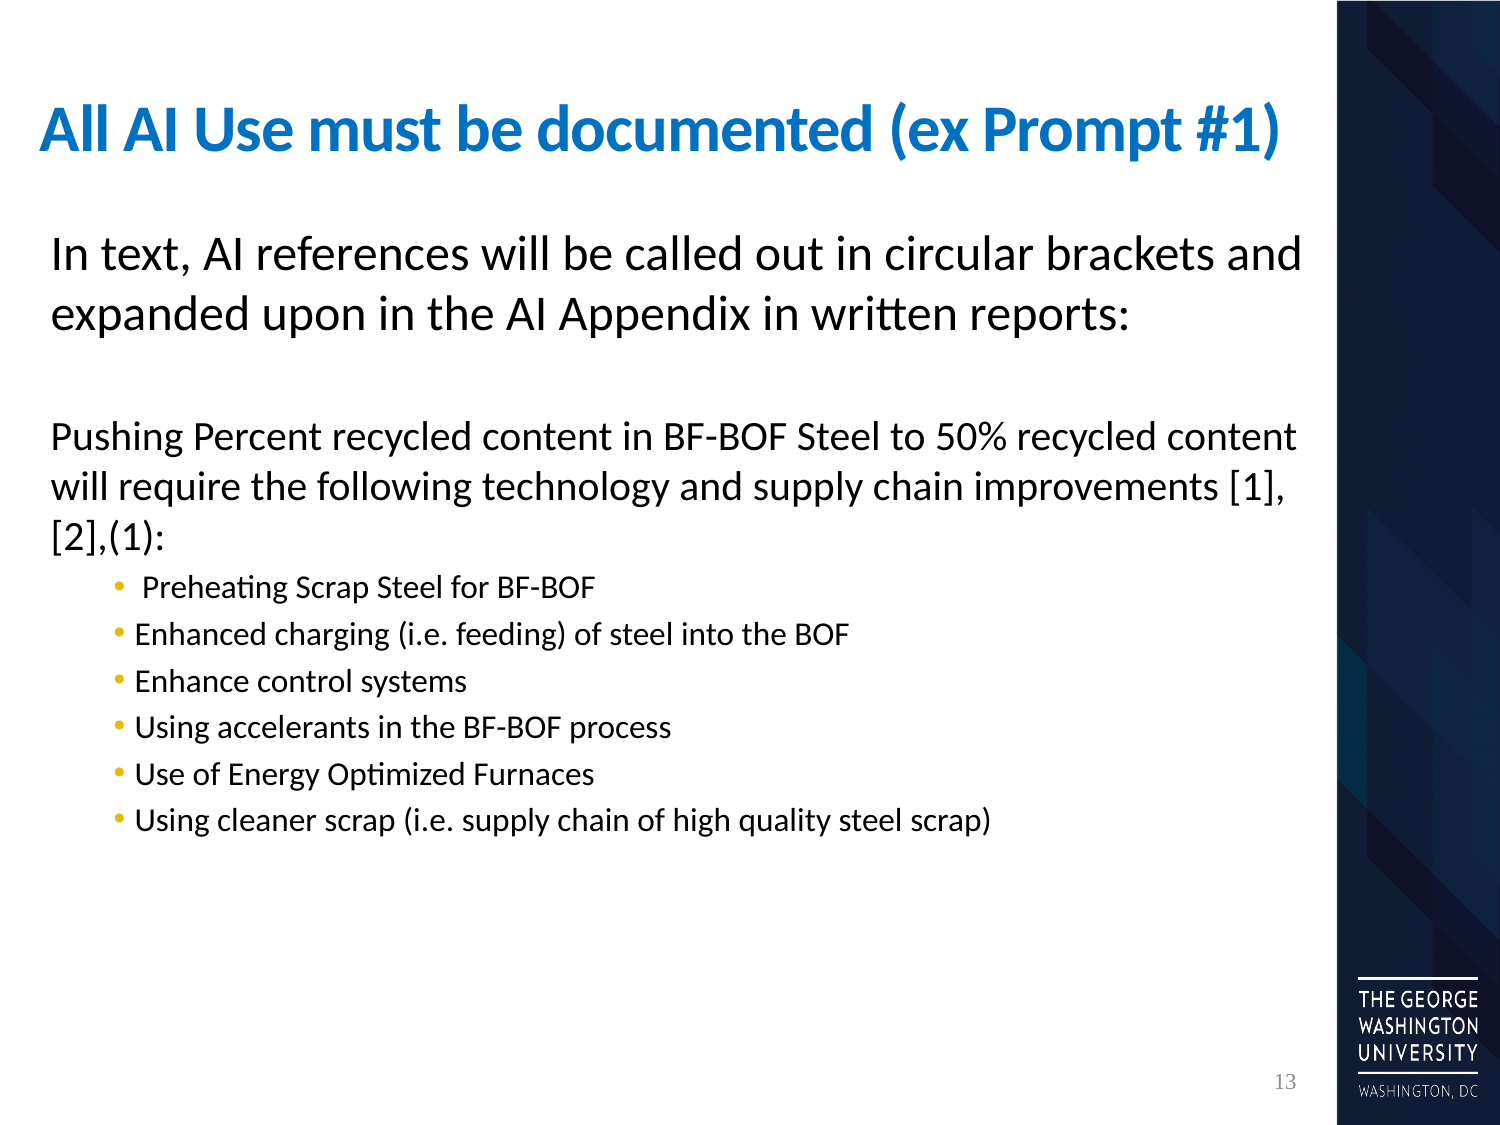

# All AI Use must be documented (ex Prompt #1)
In text, AI references will be called out in circular brackets and expanded upon in the AI Appendix in written reports:

Pushing Percent recycled content in BF-BOF Steel to 50% recycled content will require the following technology and supply chain improvements [1],[2],(1):
 Preheating Scrap Steel for BF-BOF
Enhanced charging (i.e. feeding) of steel into the BOF
Enhance control systems
Using accelerants in the BF-BOF process
Use of Energy Optimized Furnaces
Using cleaner scrap (i.e. supply chain of high quality steel scrap)

13